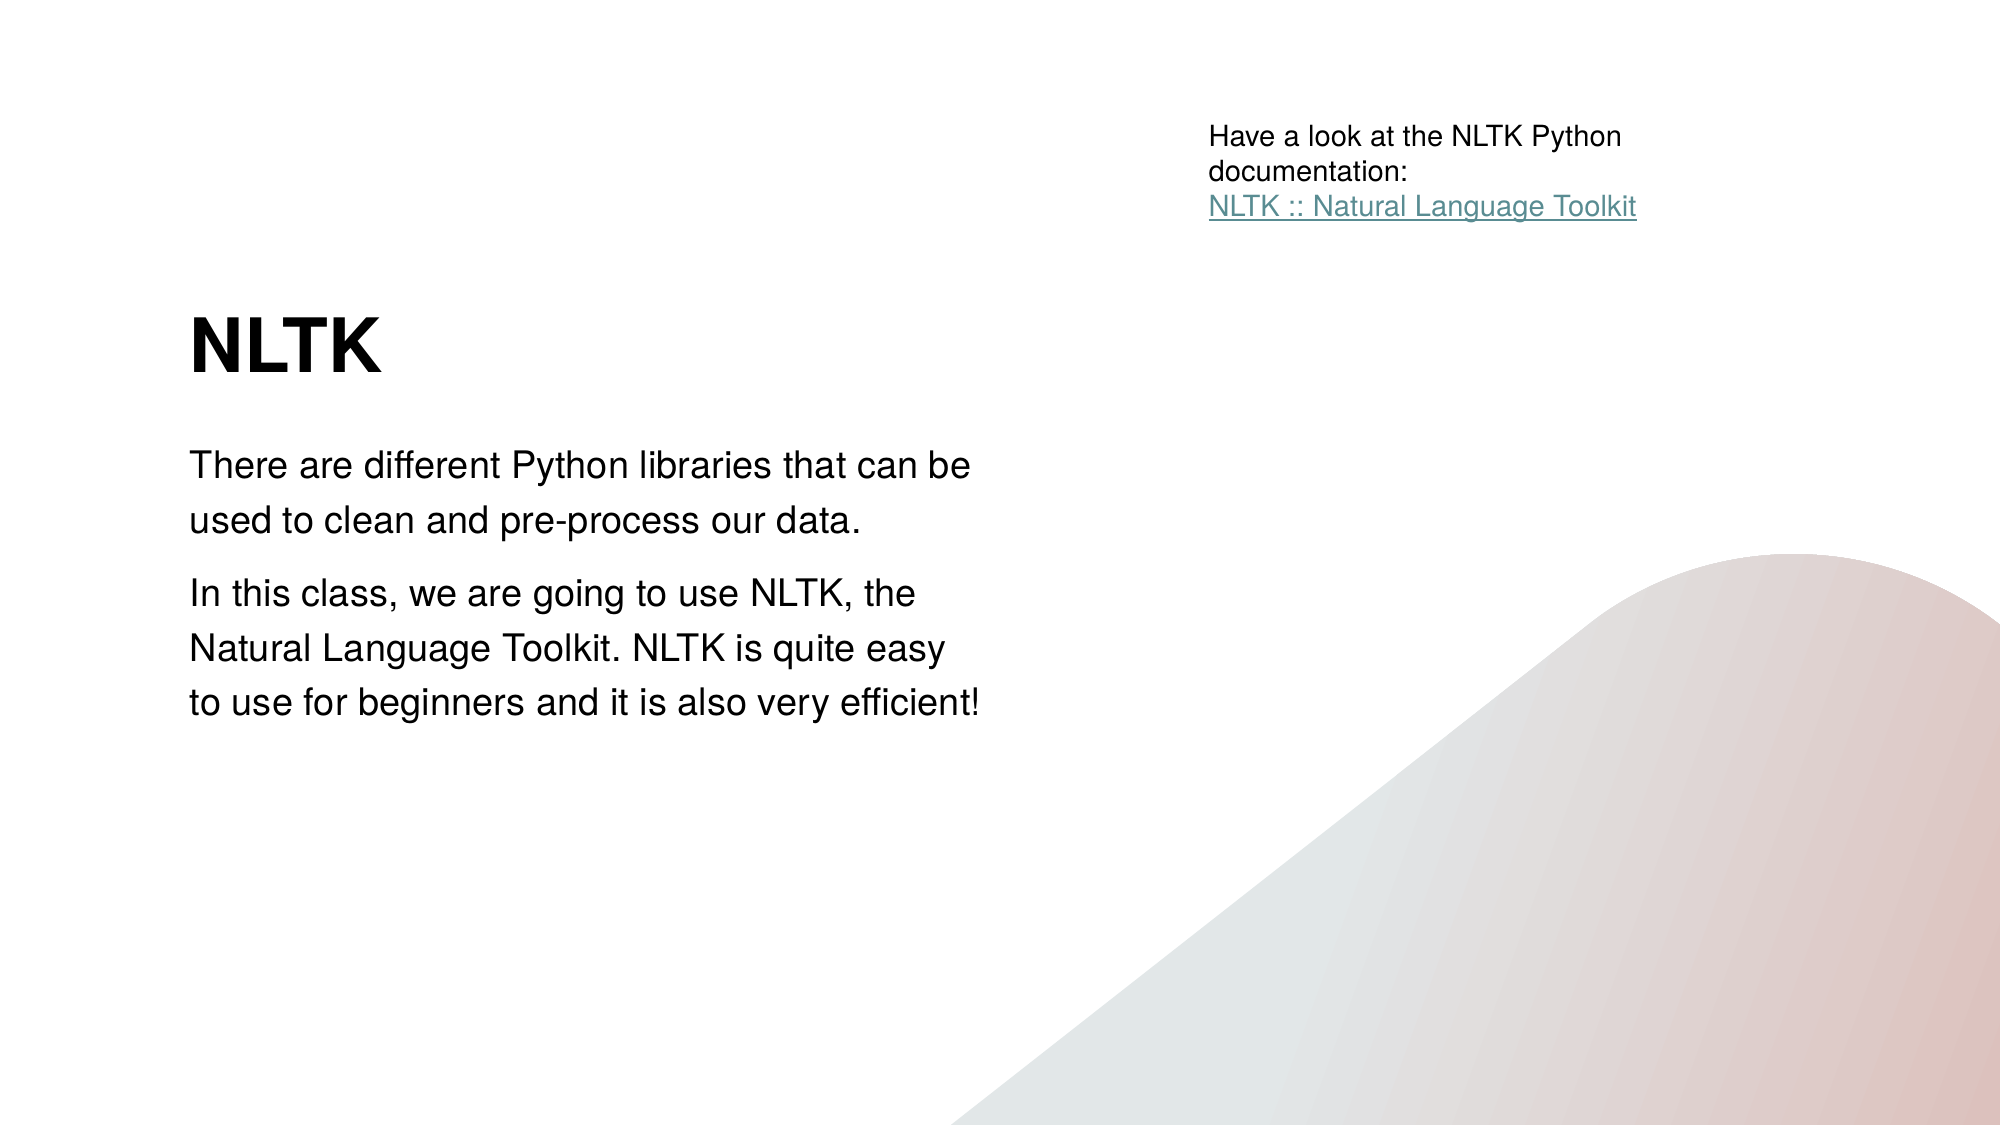

# NLTK
Have a look at the NLTK Python documentation: NLTK :: Natural Language Toolkit
There are different Python libraries that can be used to clean and pre-process our data.
In this class, we are going to use NLTK, the Natural Language Toolkit. NLTK is quite easy to use for beginners and it is also very efficient!